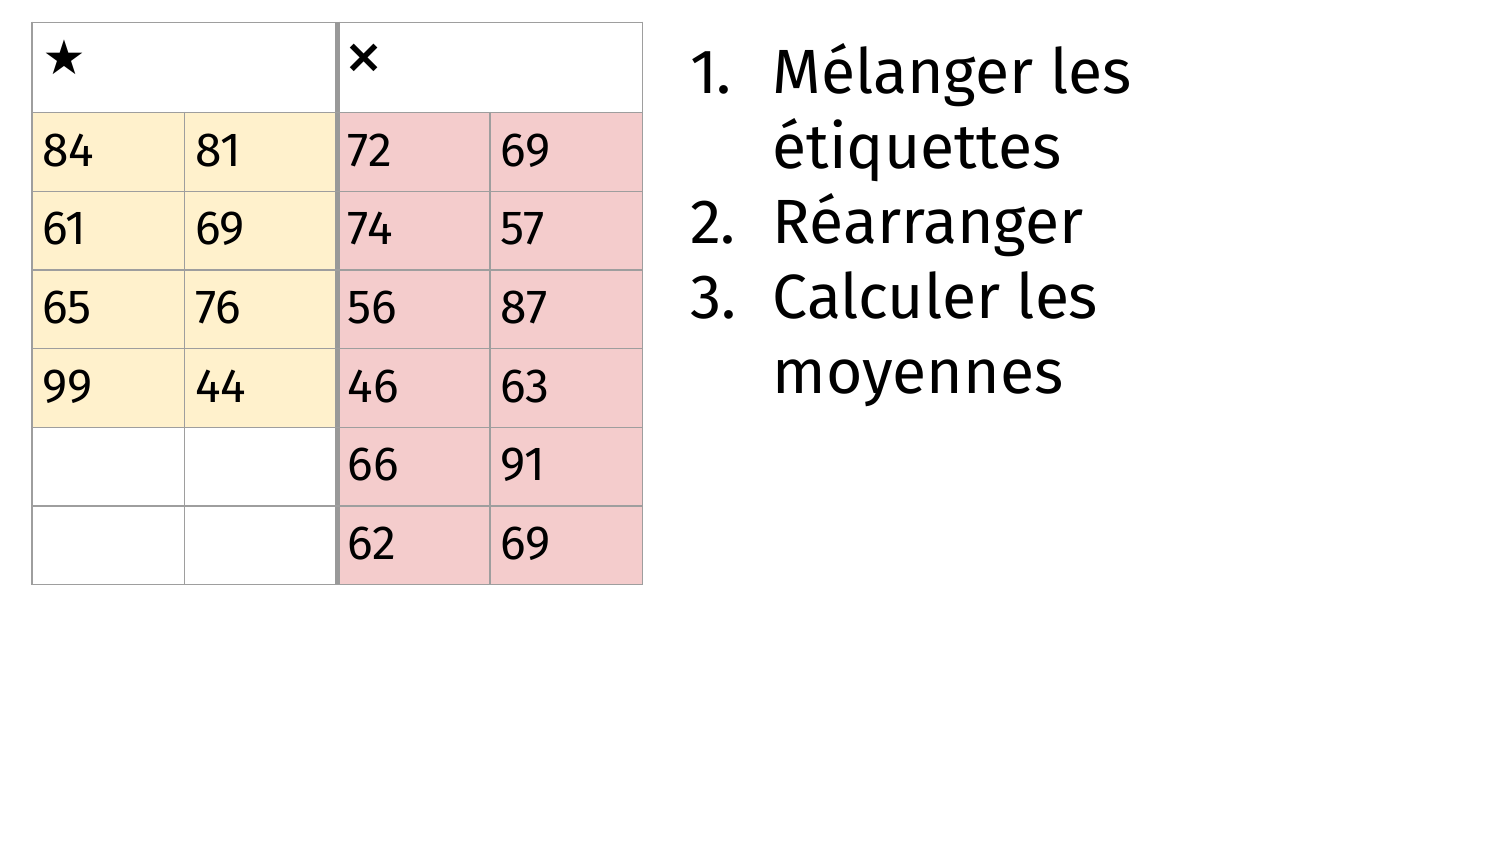

| ★ |  | ❌ |  |
| --- | --- | --- | --- |
| 84 | 81 | 72 | 69 |
| 61 | 69 | 74 | 57 |
| 65 | 76 | 56 | 87 |
| 99 | 44 | 46 | 63 |
|  |  | 66 | 91 |
|  |  | 62 | 69 |
Mélanger les étiquettes
Réarranger
Calculer les moyennes